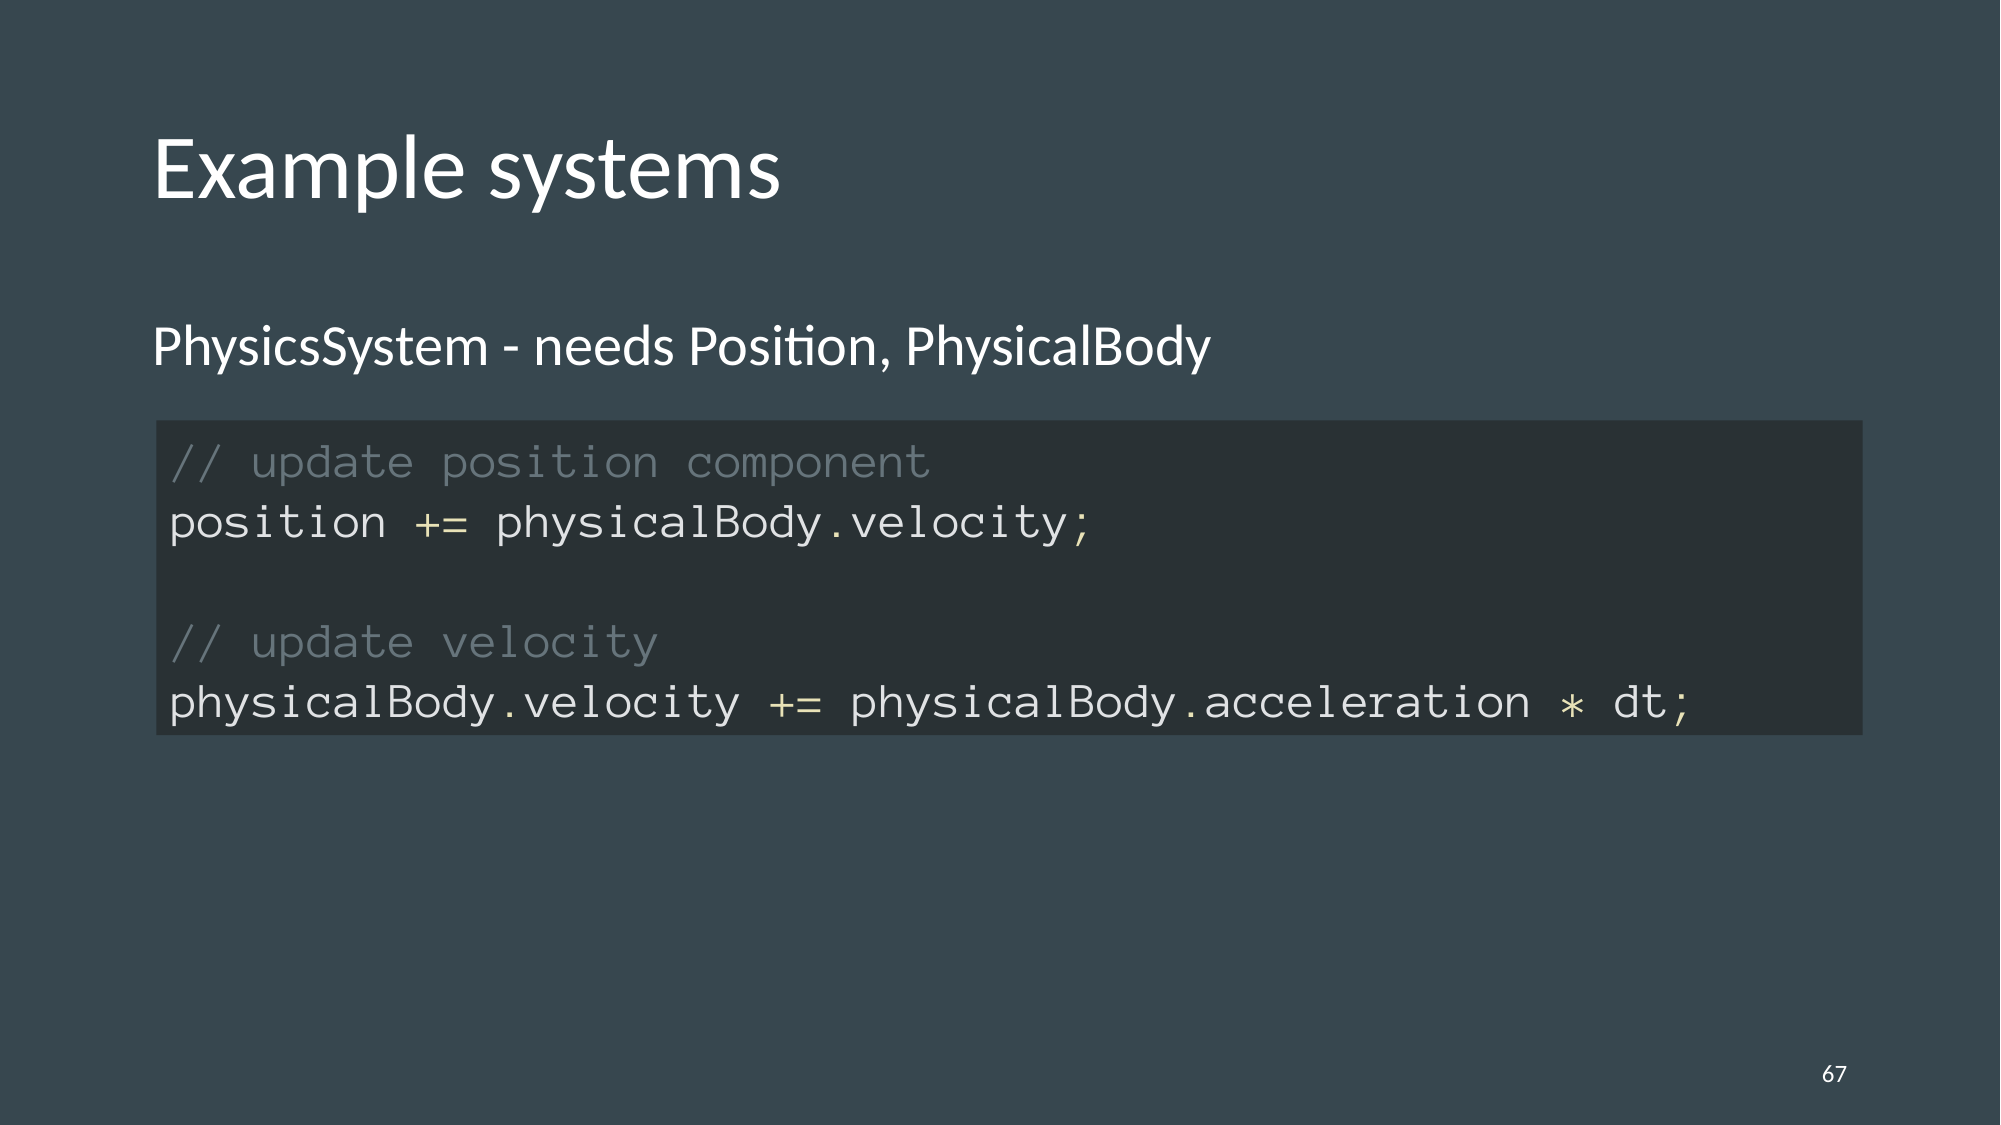

# Example systems
PhysicsSystem - needs Position, PhysicalBody

// update position component
position += physicalBody.velocity;

// update velocity
physicalBody.velocity += physicalBody.acceleration * dt;
67